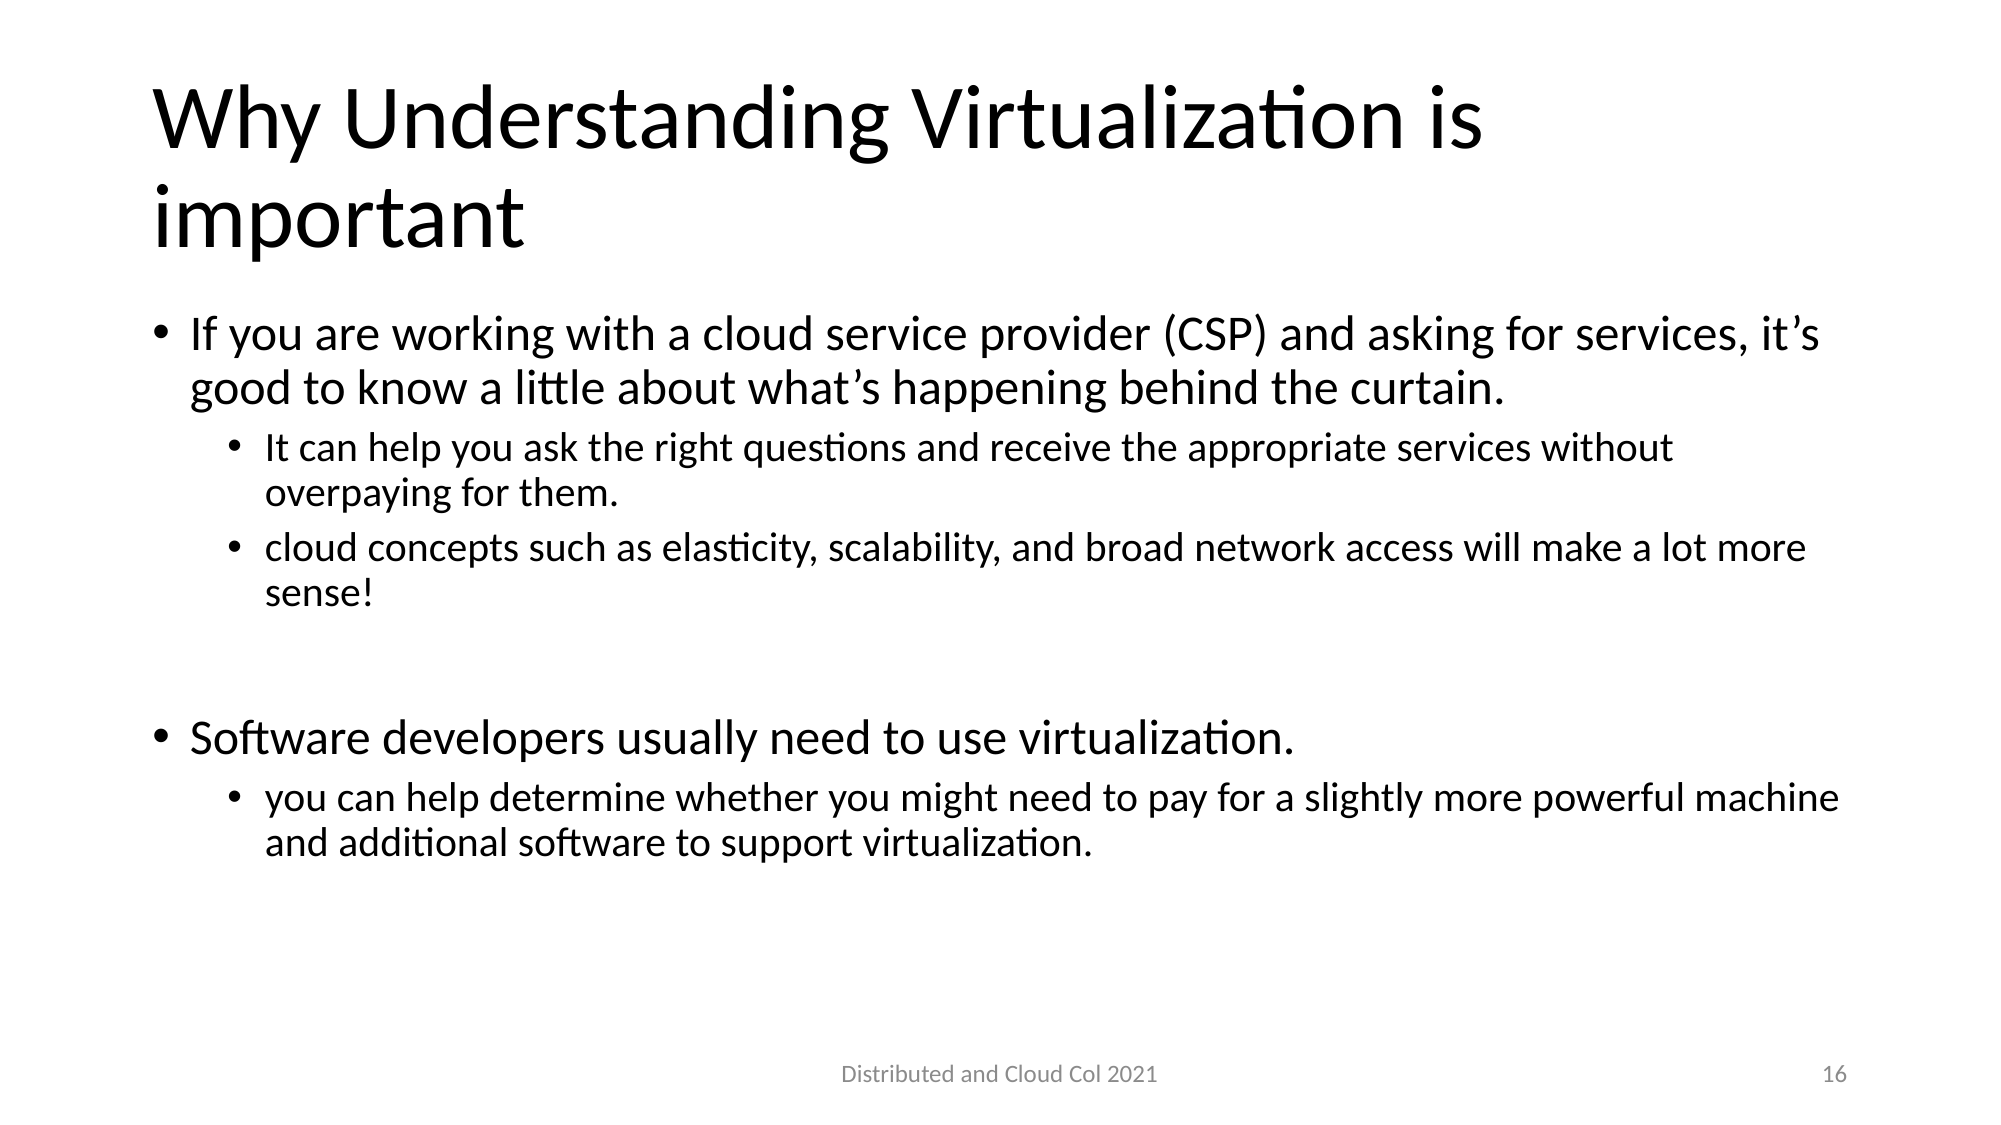

# Why Understanding Virtualization is important
If you are working with a cloud service provider (CSP) and asking for services, it’s good to know a little about what’s happening behind the curtain.
It can help you ask the right questions and receive the appropriate services without overpaying for them.
cloud concepts such as elasticity, scalability, and broad network access will make a lot more sense!

Software developers usually need to use virtualization.
you can help determine whether you might need to pay for a slightly more powerful machine and additional software to support virtualization.

Distributed and Cloud Col 2021
16